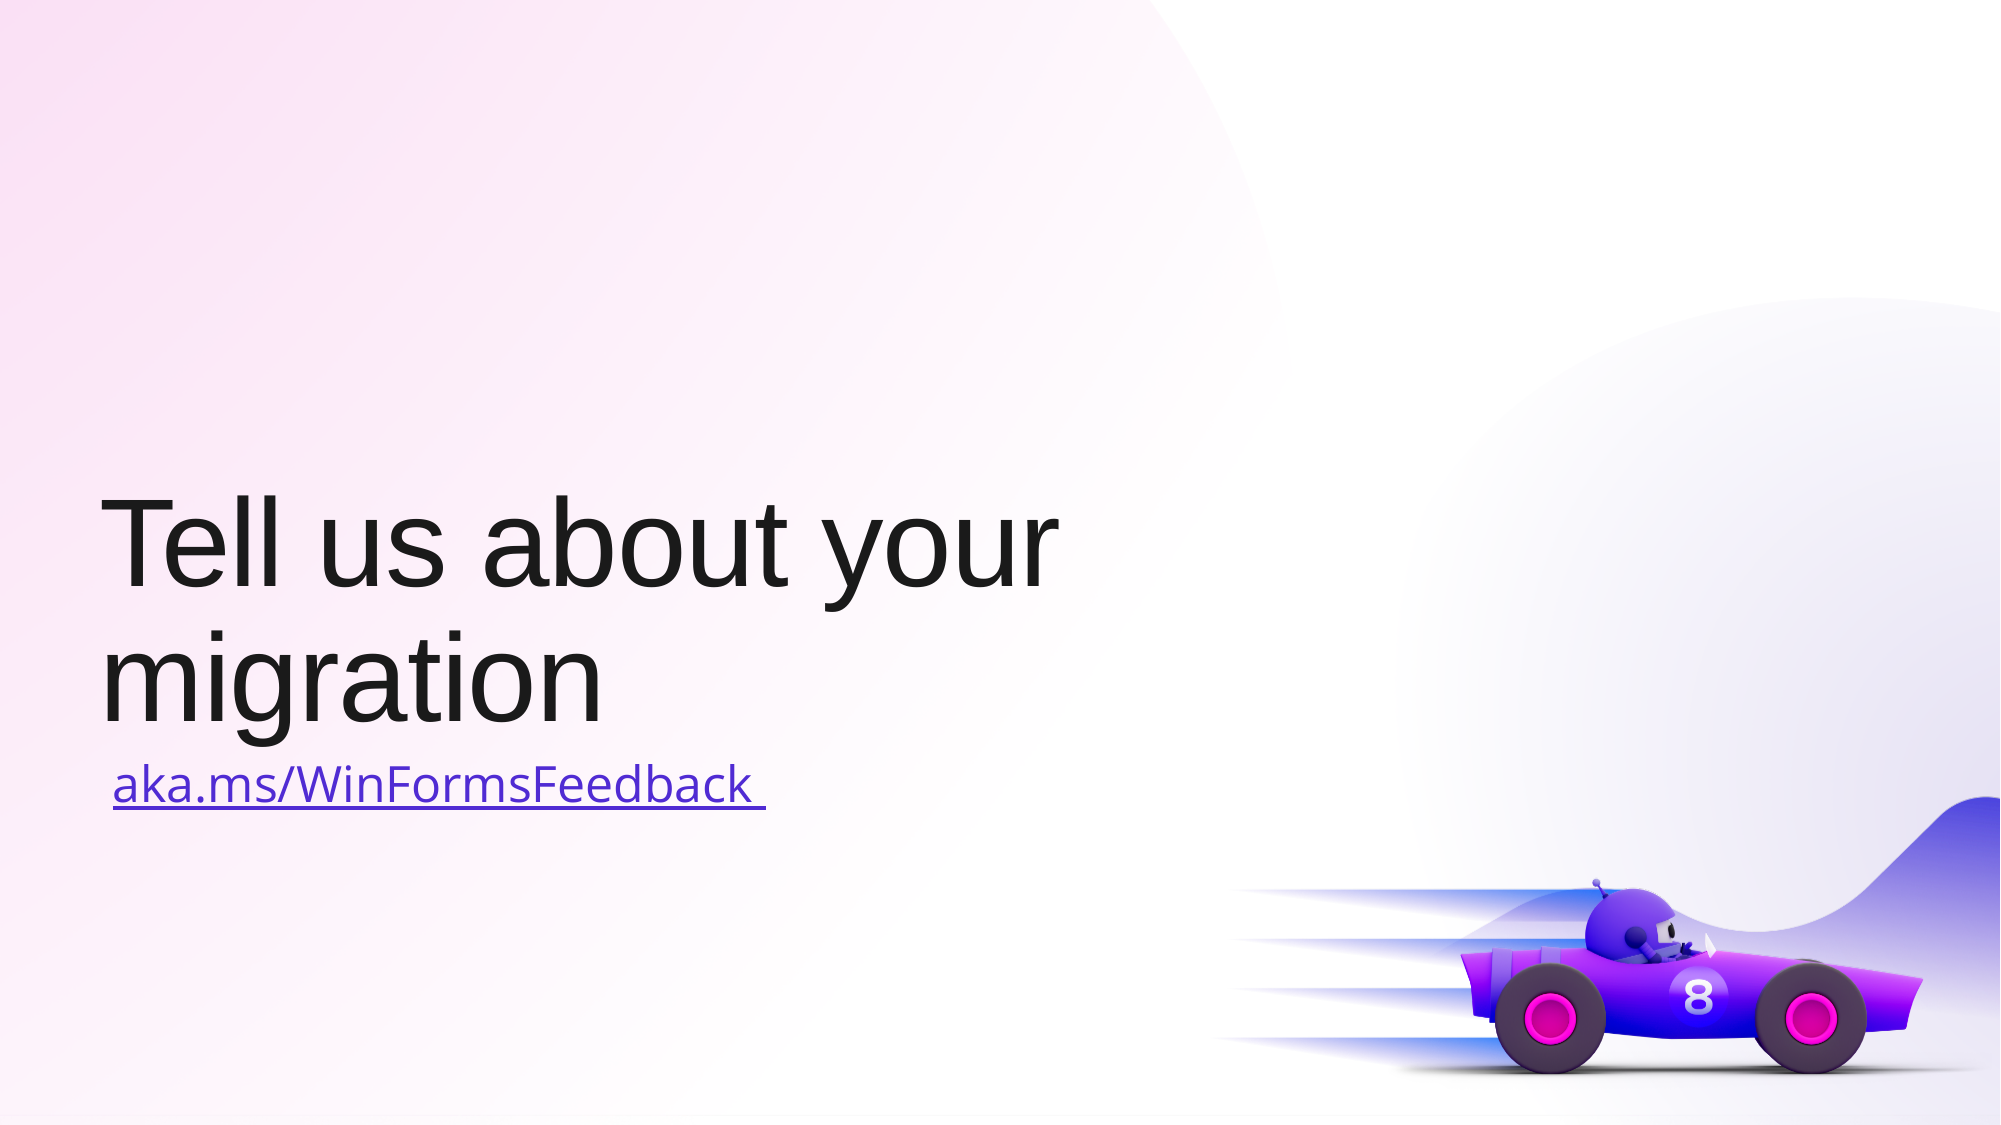

# Tell us about your migration
 aka.ms/WinFormsFeedback